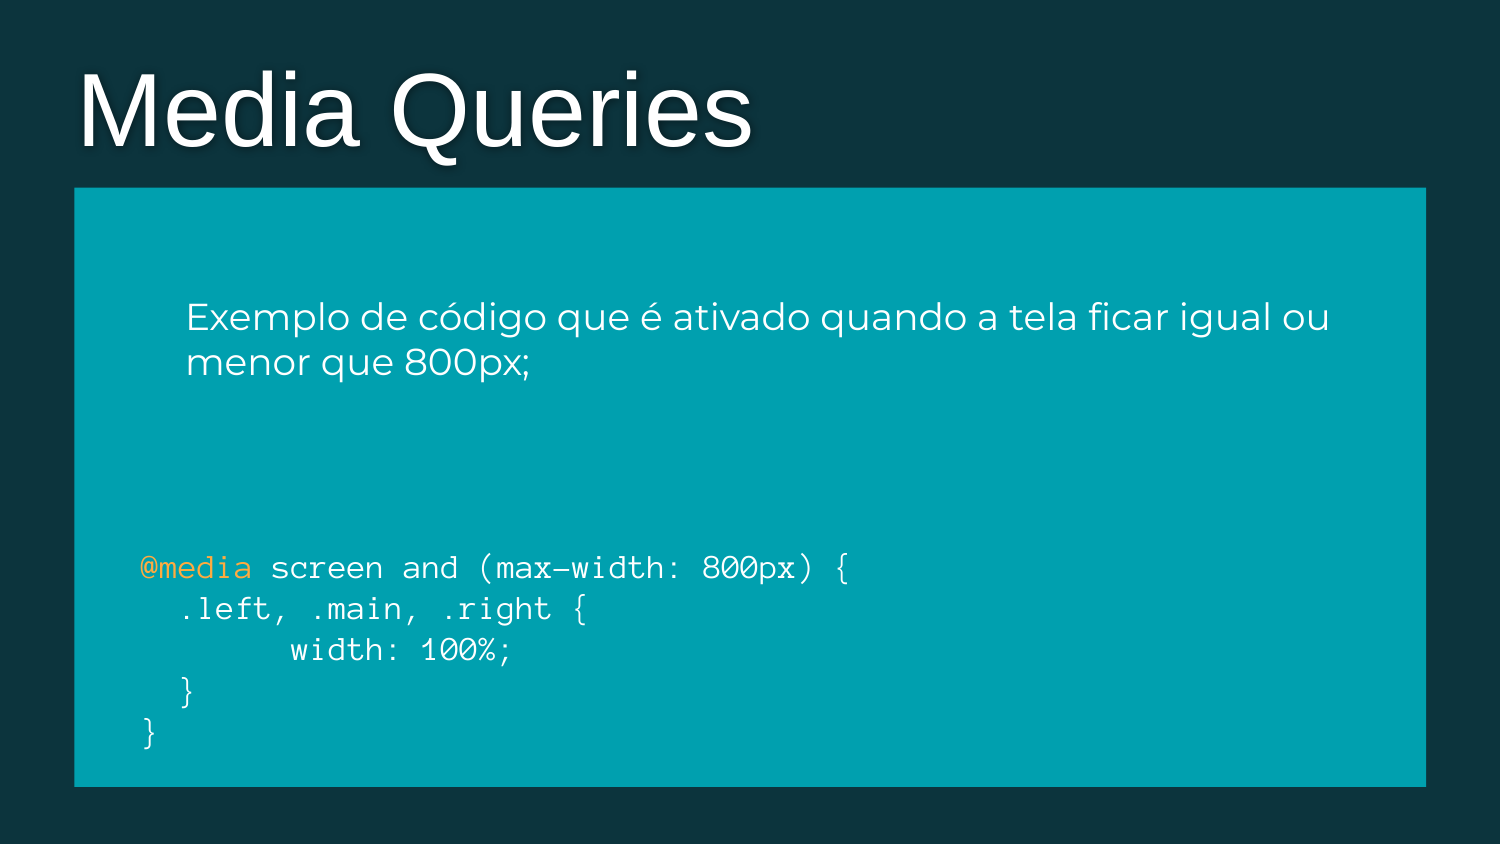

Media Queries

Exemplo de código que é ativado quando a tela ficar igual ou menor que 800px;

@media screen and (max-width: 800px) {
  .left, .main, .right {
	width: 100%;
  }
}